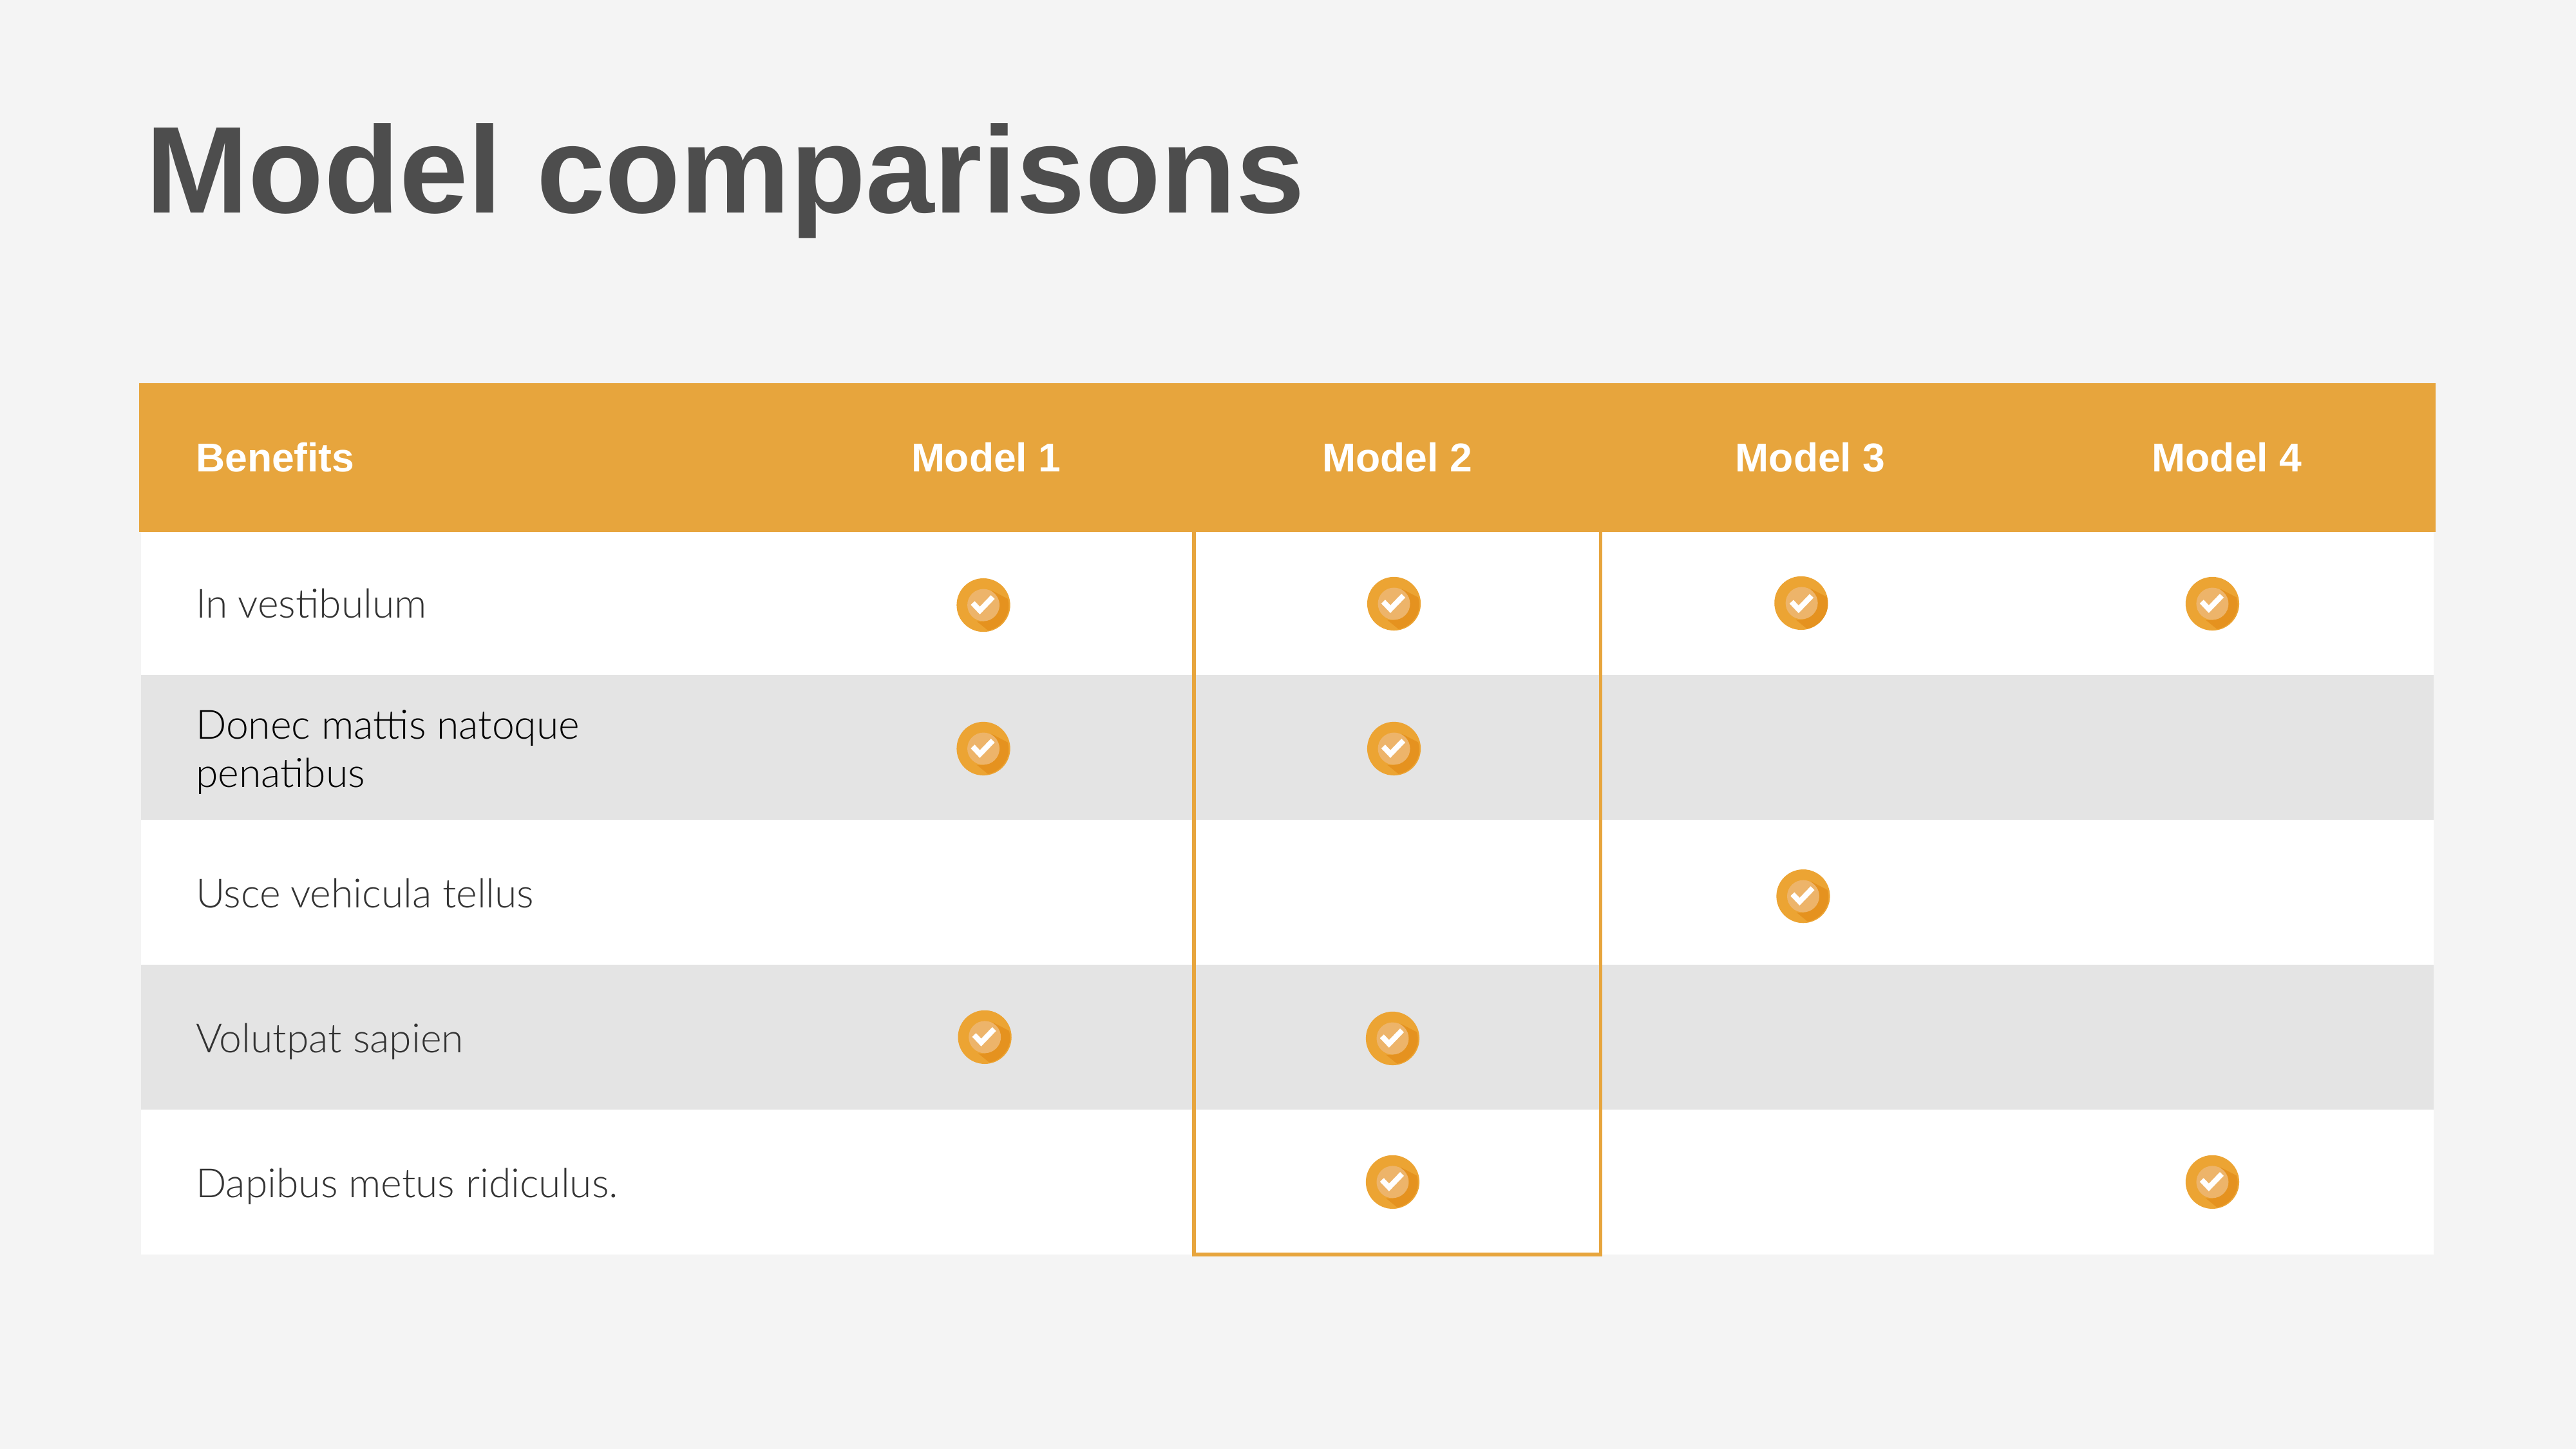

Model comparisons
| Benefits | Model 1 | Model 2 | Model 3 | Model 4 |
| --- | --- | --- | --- | --- |
| In vestibulum |  |  |  |  |
| Donec mattis natoque penatibus |  |  |  |  |
| Usce vehicula tellus |  |  |  |  |
| Volutpat sapien |  |  |  |  |
| Dapibus metus ridiculus. |  |  |  |  |